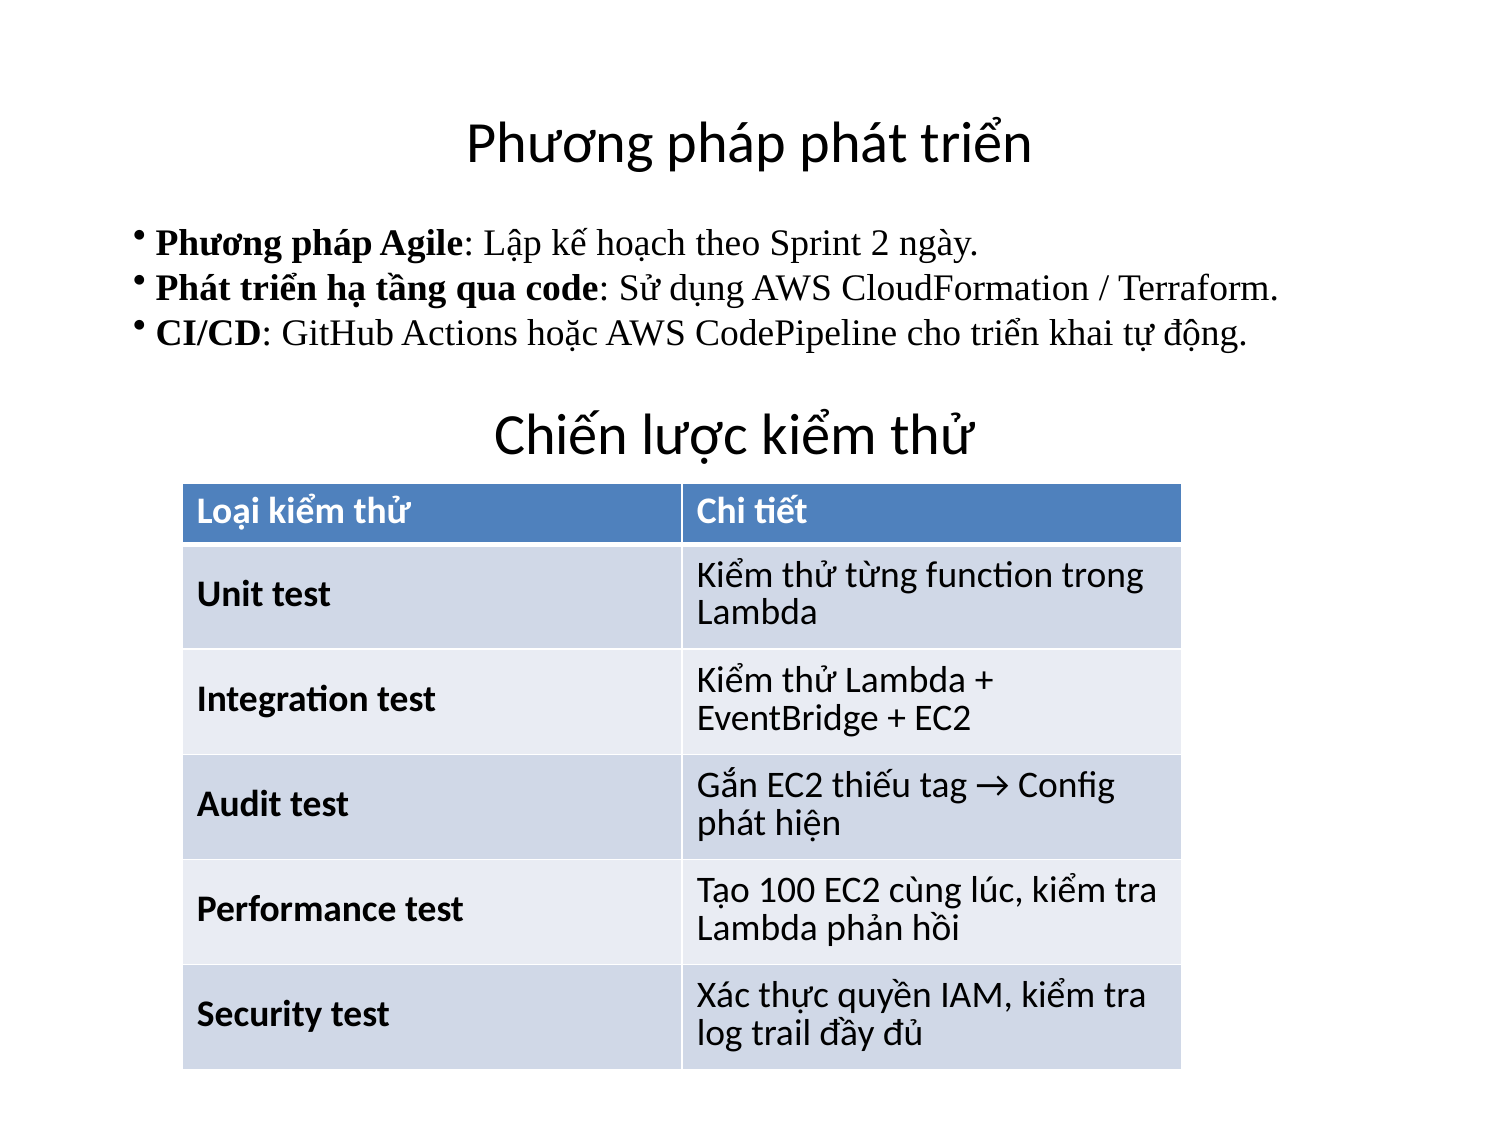

# Phương pháp phát triển
 Phương pháp Agile: Lập kế hoạch theo Sprint 2 ngày.
 Phát triển hạ tầng qua code: Sử dụng AWS CloudFormation / Terraform.
 CI/CD: GitHub Actions hoặc AWS CodePipeline cho triển khai tự động.
Chiến lược kiểm thử
| Loại kiểm thử | Chi tiết |
| --- | --- |
| Unit test | Kiểm thử từng function trong Lambda |
| Integration test | Kiểm thử Lambda + EventBridge + EC2 |
| Audit test | Gắn EC2 thiếu tag → Config phát hiện |
| Performance test | Tạo 100 EC2 cùng lúc, kiểm tra Lambda phản hồi |
| Security test | Xác thực quyền IAM, kiểm tra log trail đầy đủ |